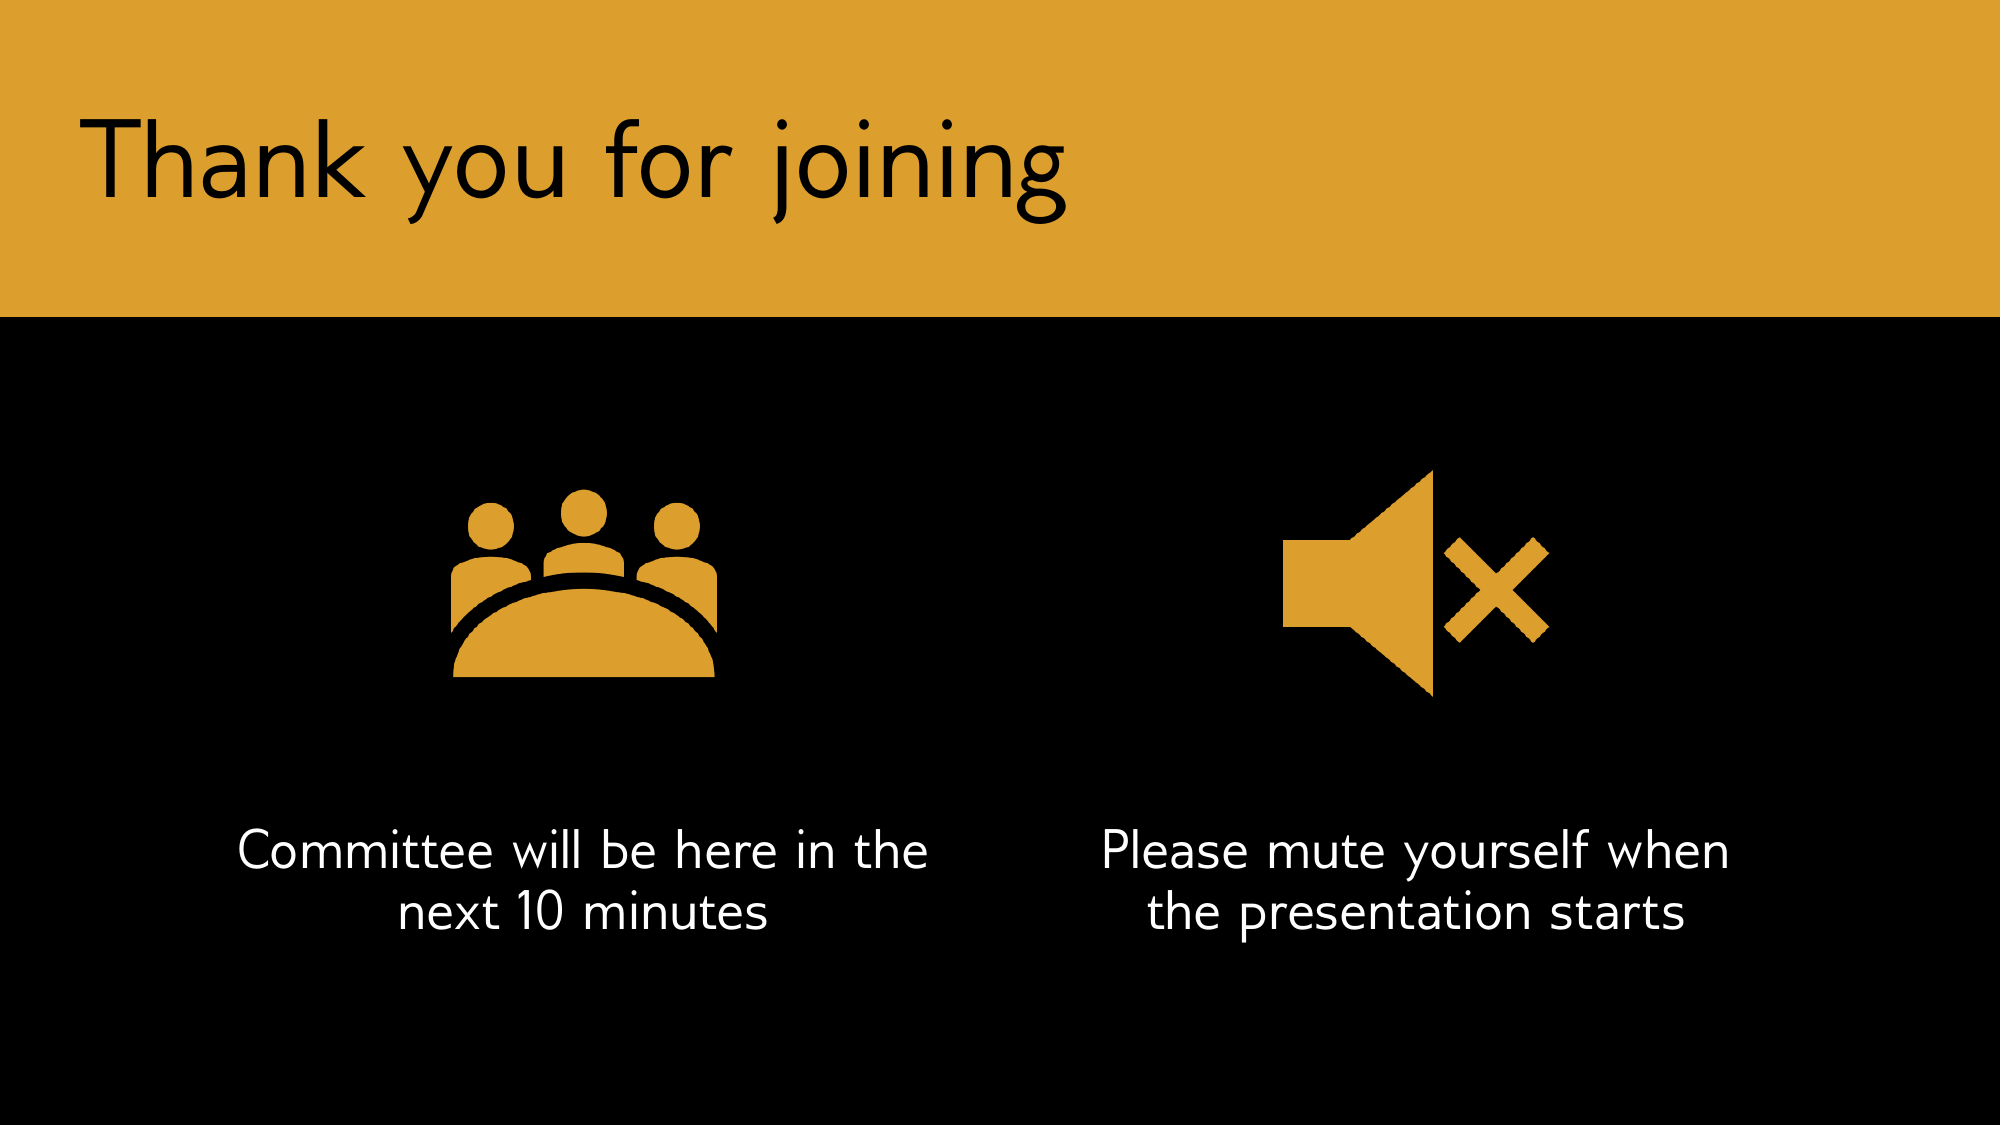

# Thank you for joining
Committee will be here in the next 10 minutes
Please mute yourself when the presentation starts